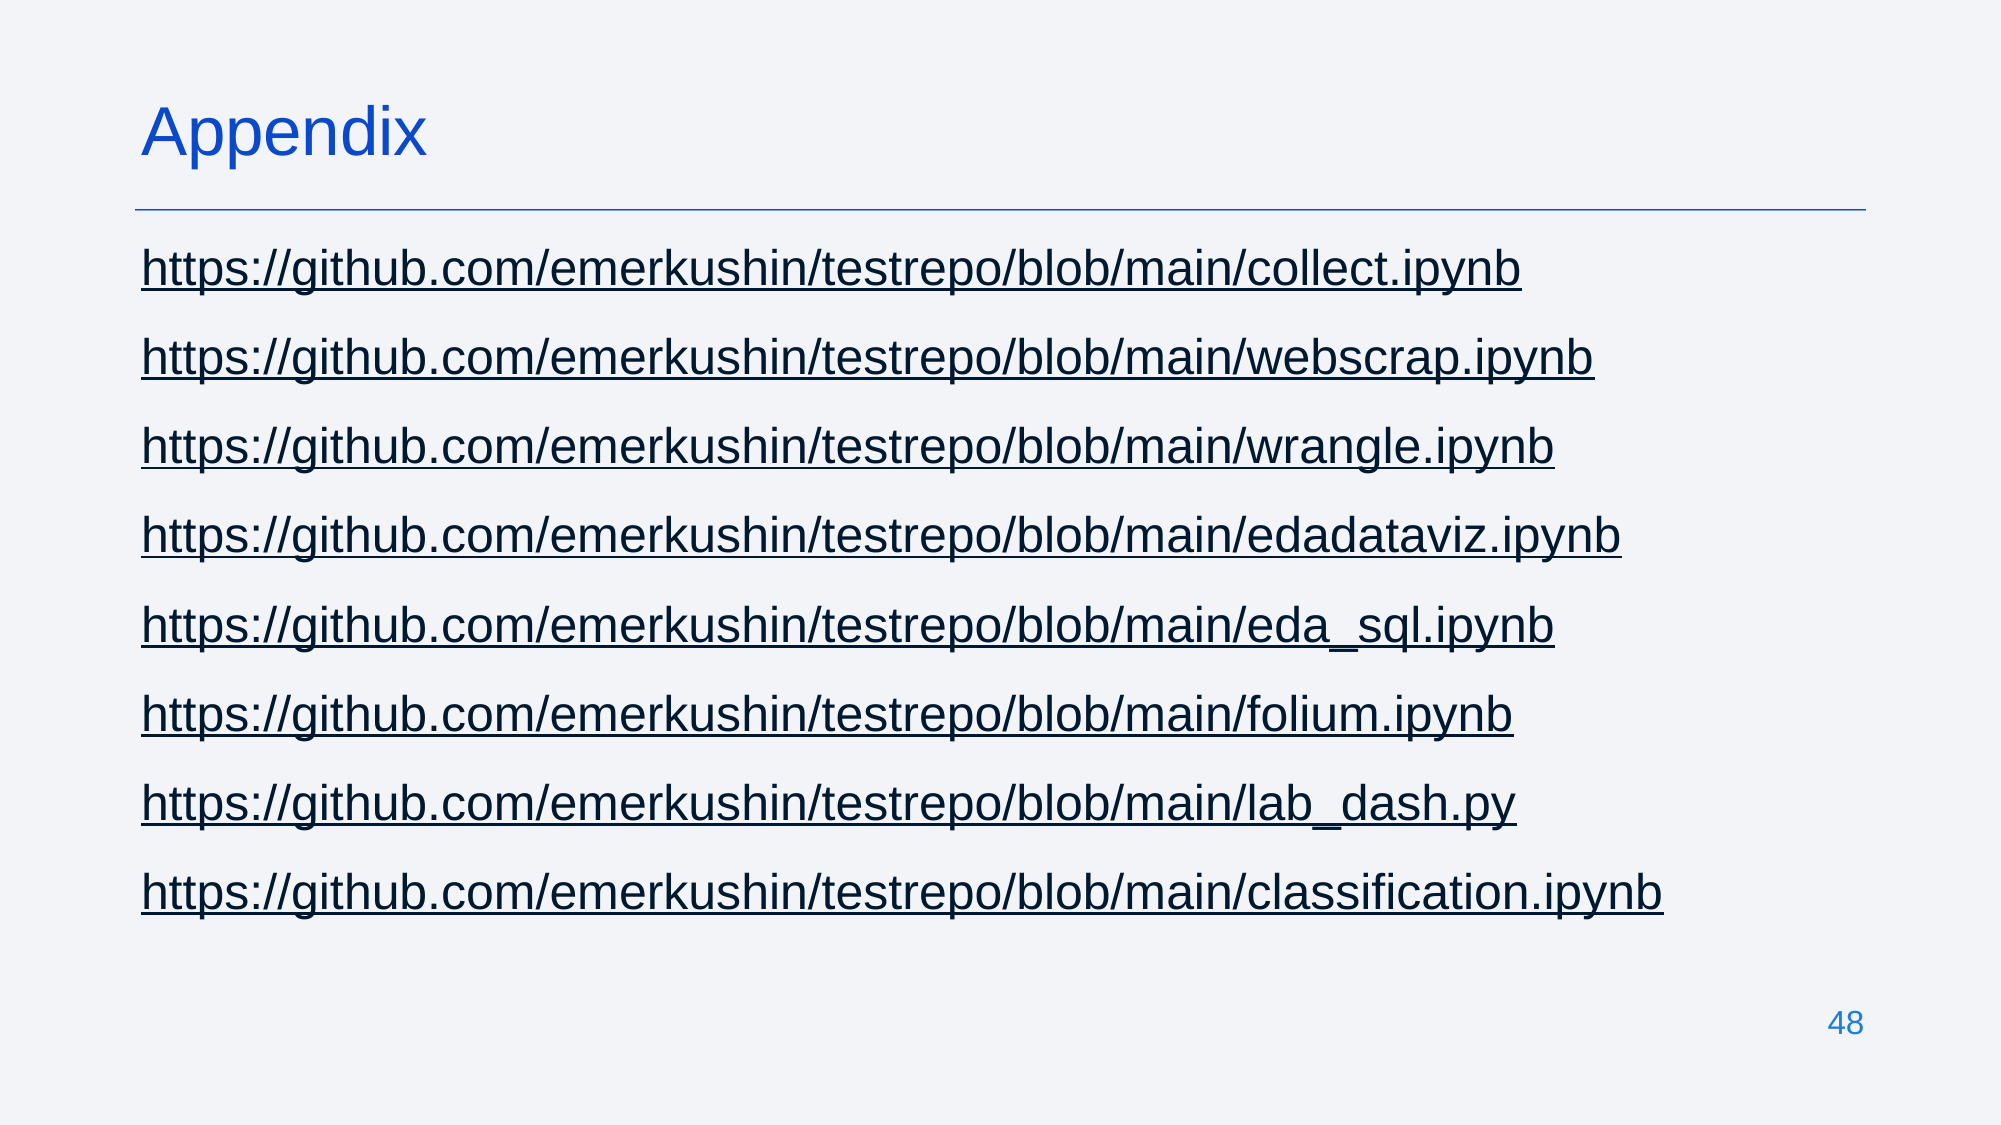

Appendix
https://github.com/emerkushin/testrepo/blob/main/collect.ipynb
https://github.com/emerkushin/testrepo/blob/main/webscrap.ipynb
https://github.com/emerkushin/testrepo/blob/main/wrangle.ipynb
https://github.com/emerkushin/testrepo/blob/main/edadataviz.ipynb
https://github.com/emerkushin/testrepo/blob/main/eda_sql.ipynb
https://github.com/emerkushin/testrepo/blob/main/folium.ipynb
https://github.com/emerkushin/testrepo/blob/main/lab_dash.py
https://github.com/emerkushin/testrepo/blob/main/classification.ipynb

48